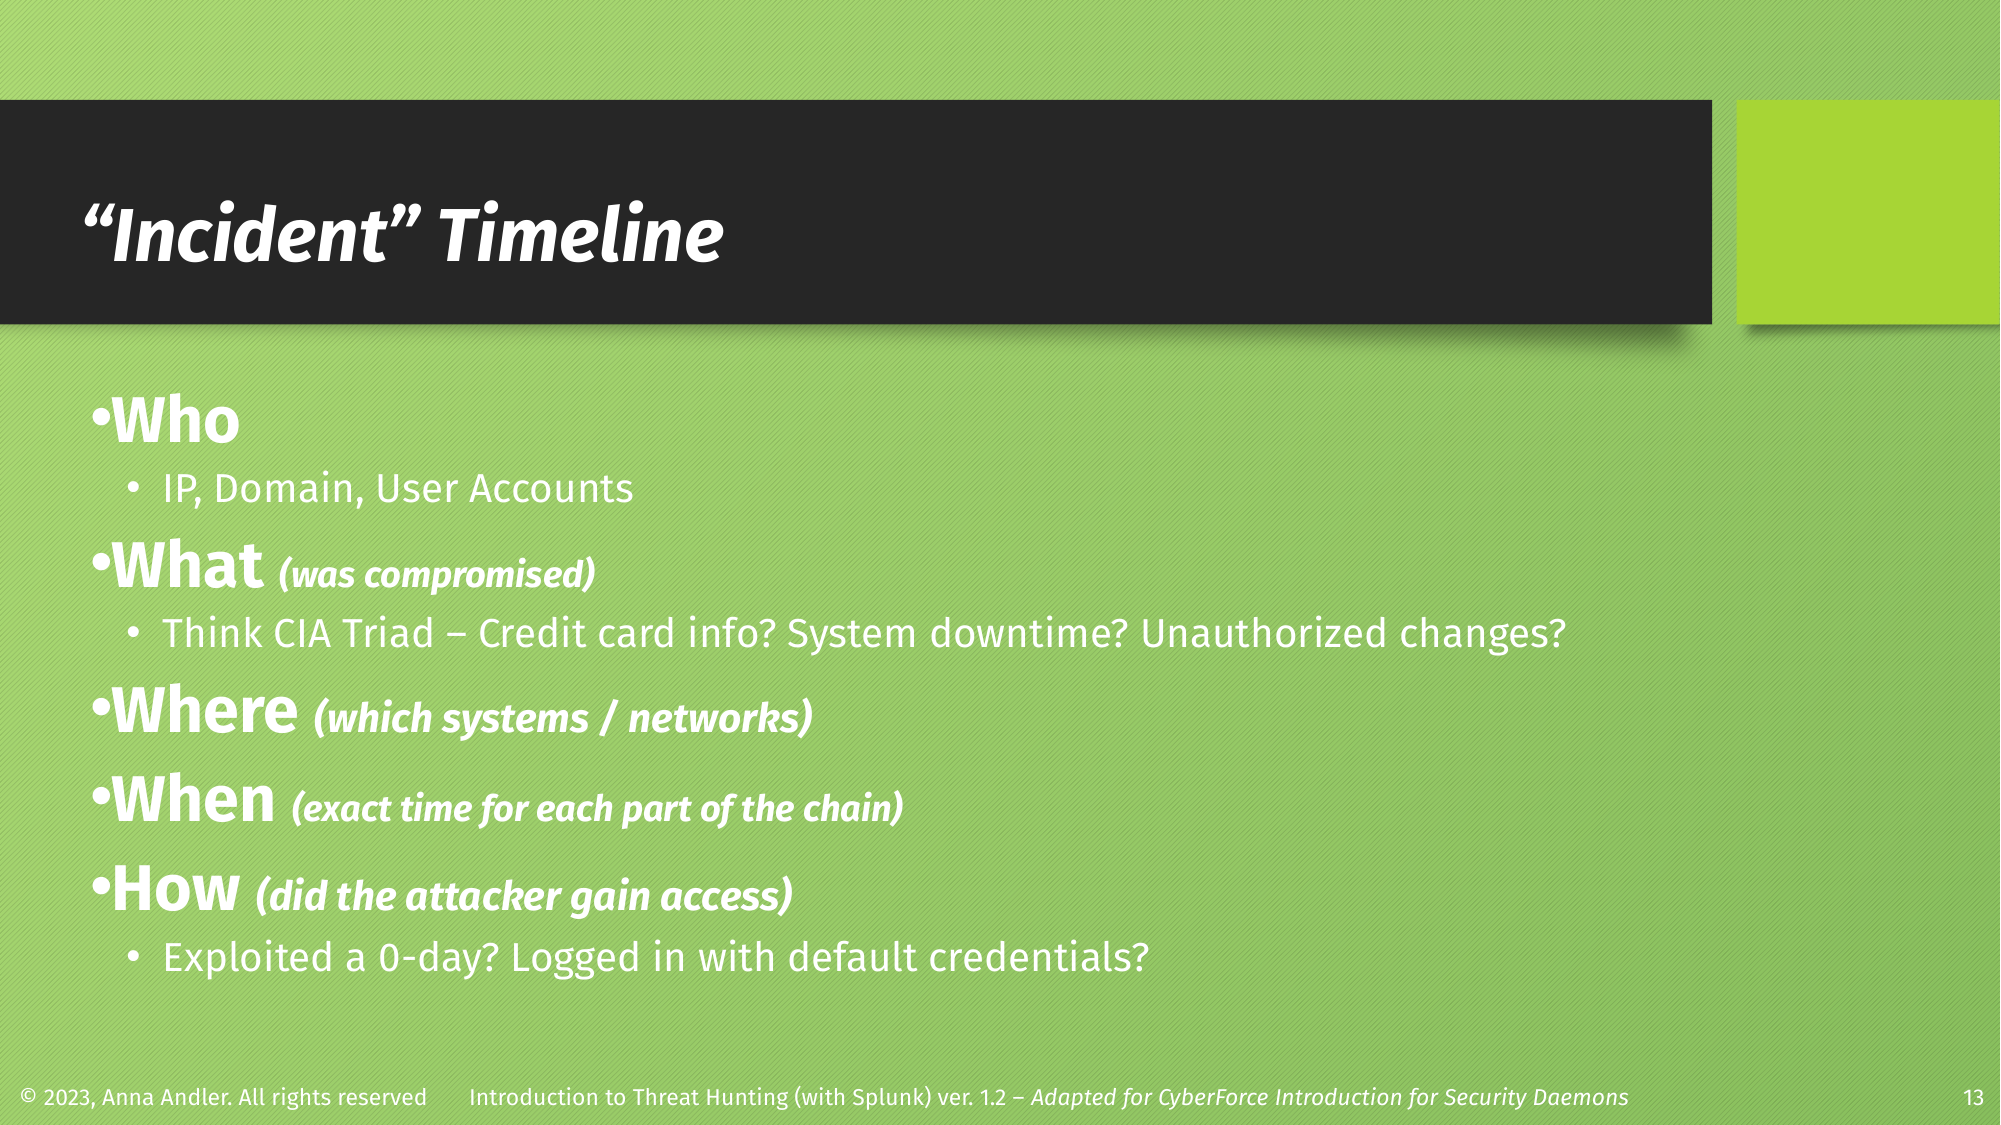

# “Incident” Timeline
Who
IP, Domain, User Accounts
What (was compromised)
Think CIA Triad – Credit card info? System downtime? Unauthorized changes?
Where (which systems / networks)
When (exact time for each part of the chain)
How (did the attacker gain access)
Exploited a 0-day? Logged in with default credentials?
© 2023, Anna Andler. All rights reserved	Introduction to Threat Hunting (with Splunk) ver. 1.2 – Adapted for CyberForce Introduction for Security Daemons		                        13